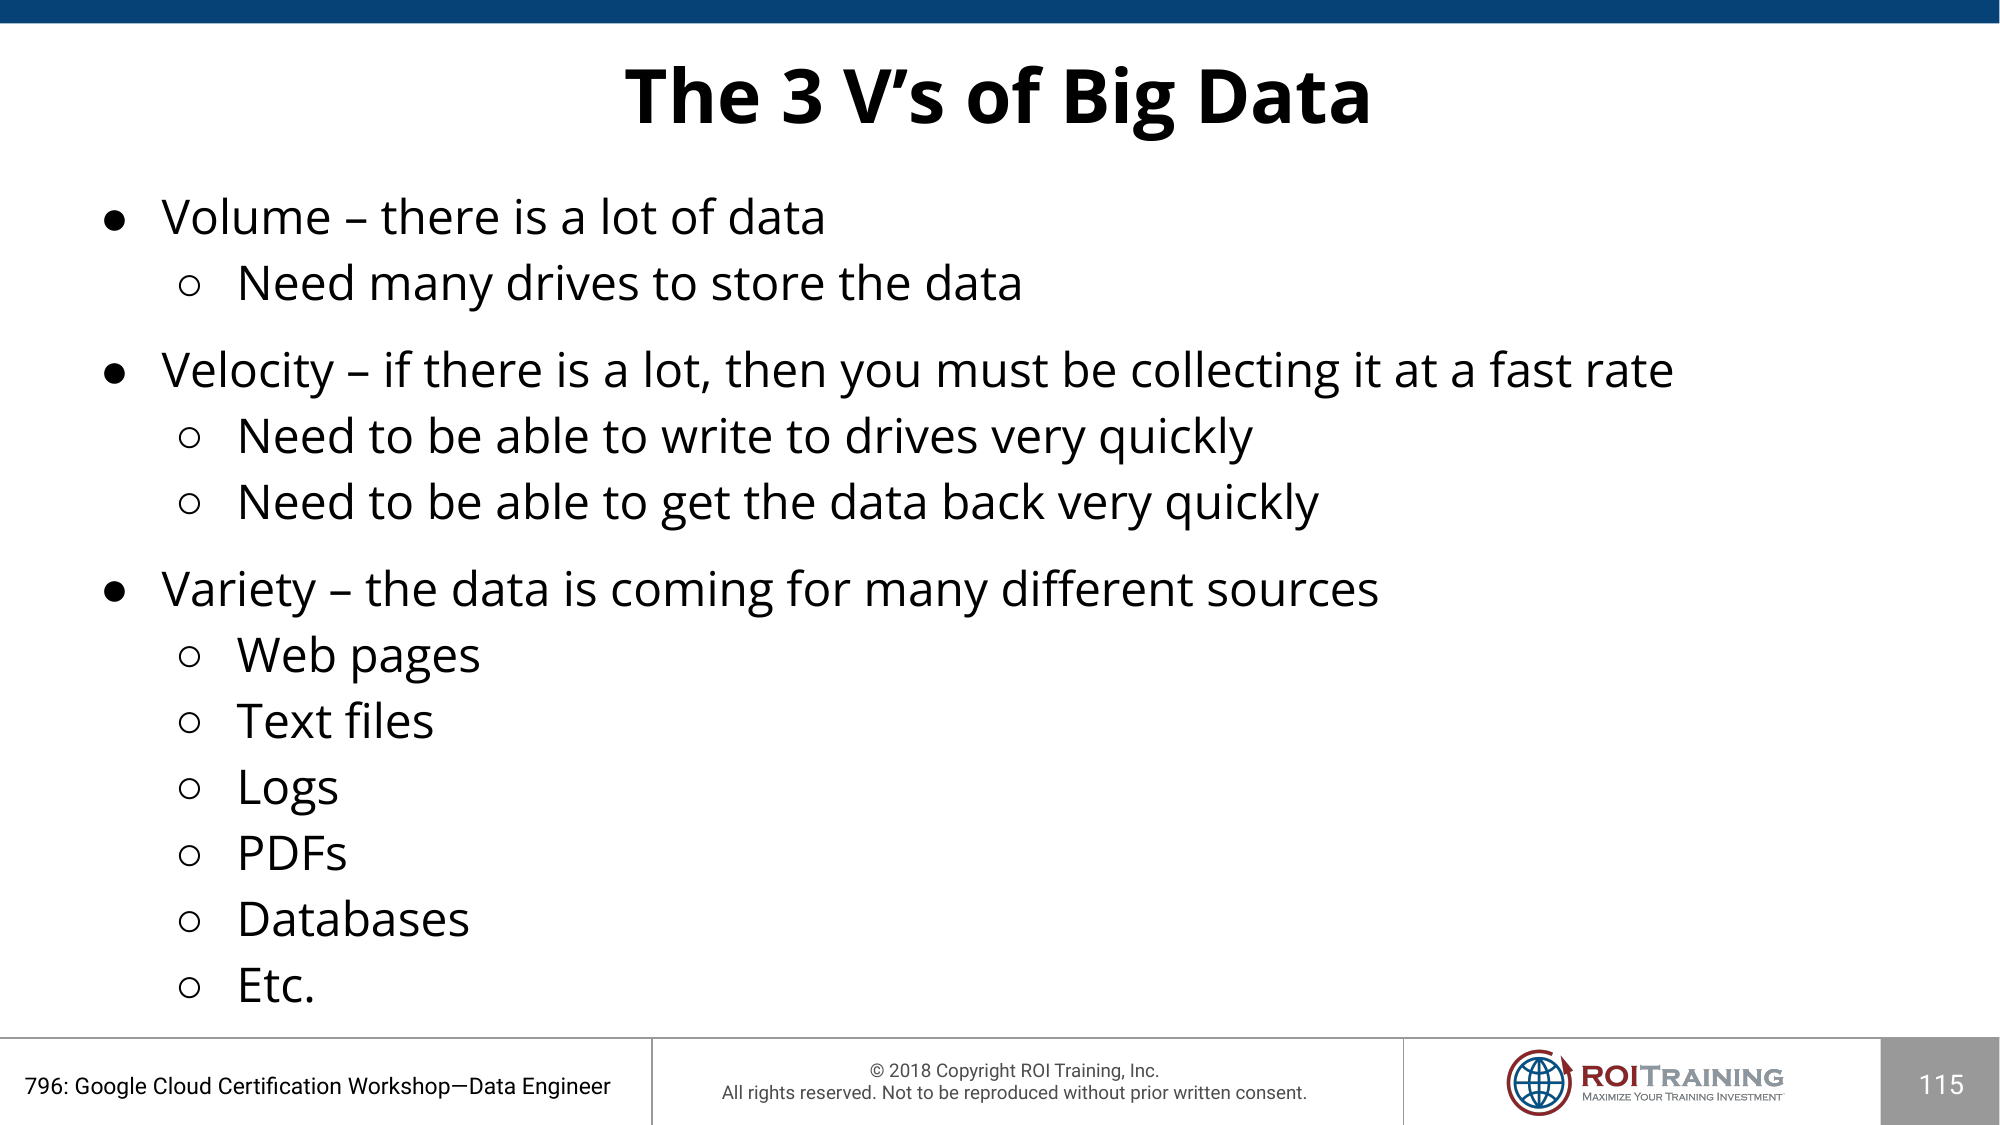

# The 3 V’s of Big Data
Volume – there is a lot of data
Need many drives to store the data
Velocity – if there is a lot, then you must be collecting it at a fast rate
Need to be able to write to drives very quickly
Need to be able to get the data back very quickly
Variety – the data is coming for many different sources
Web pages
Text files
Logs
PDFs
Databases
Etc.